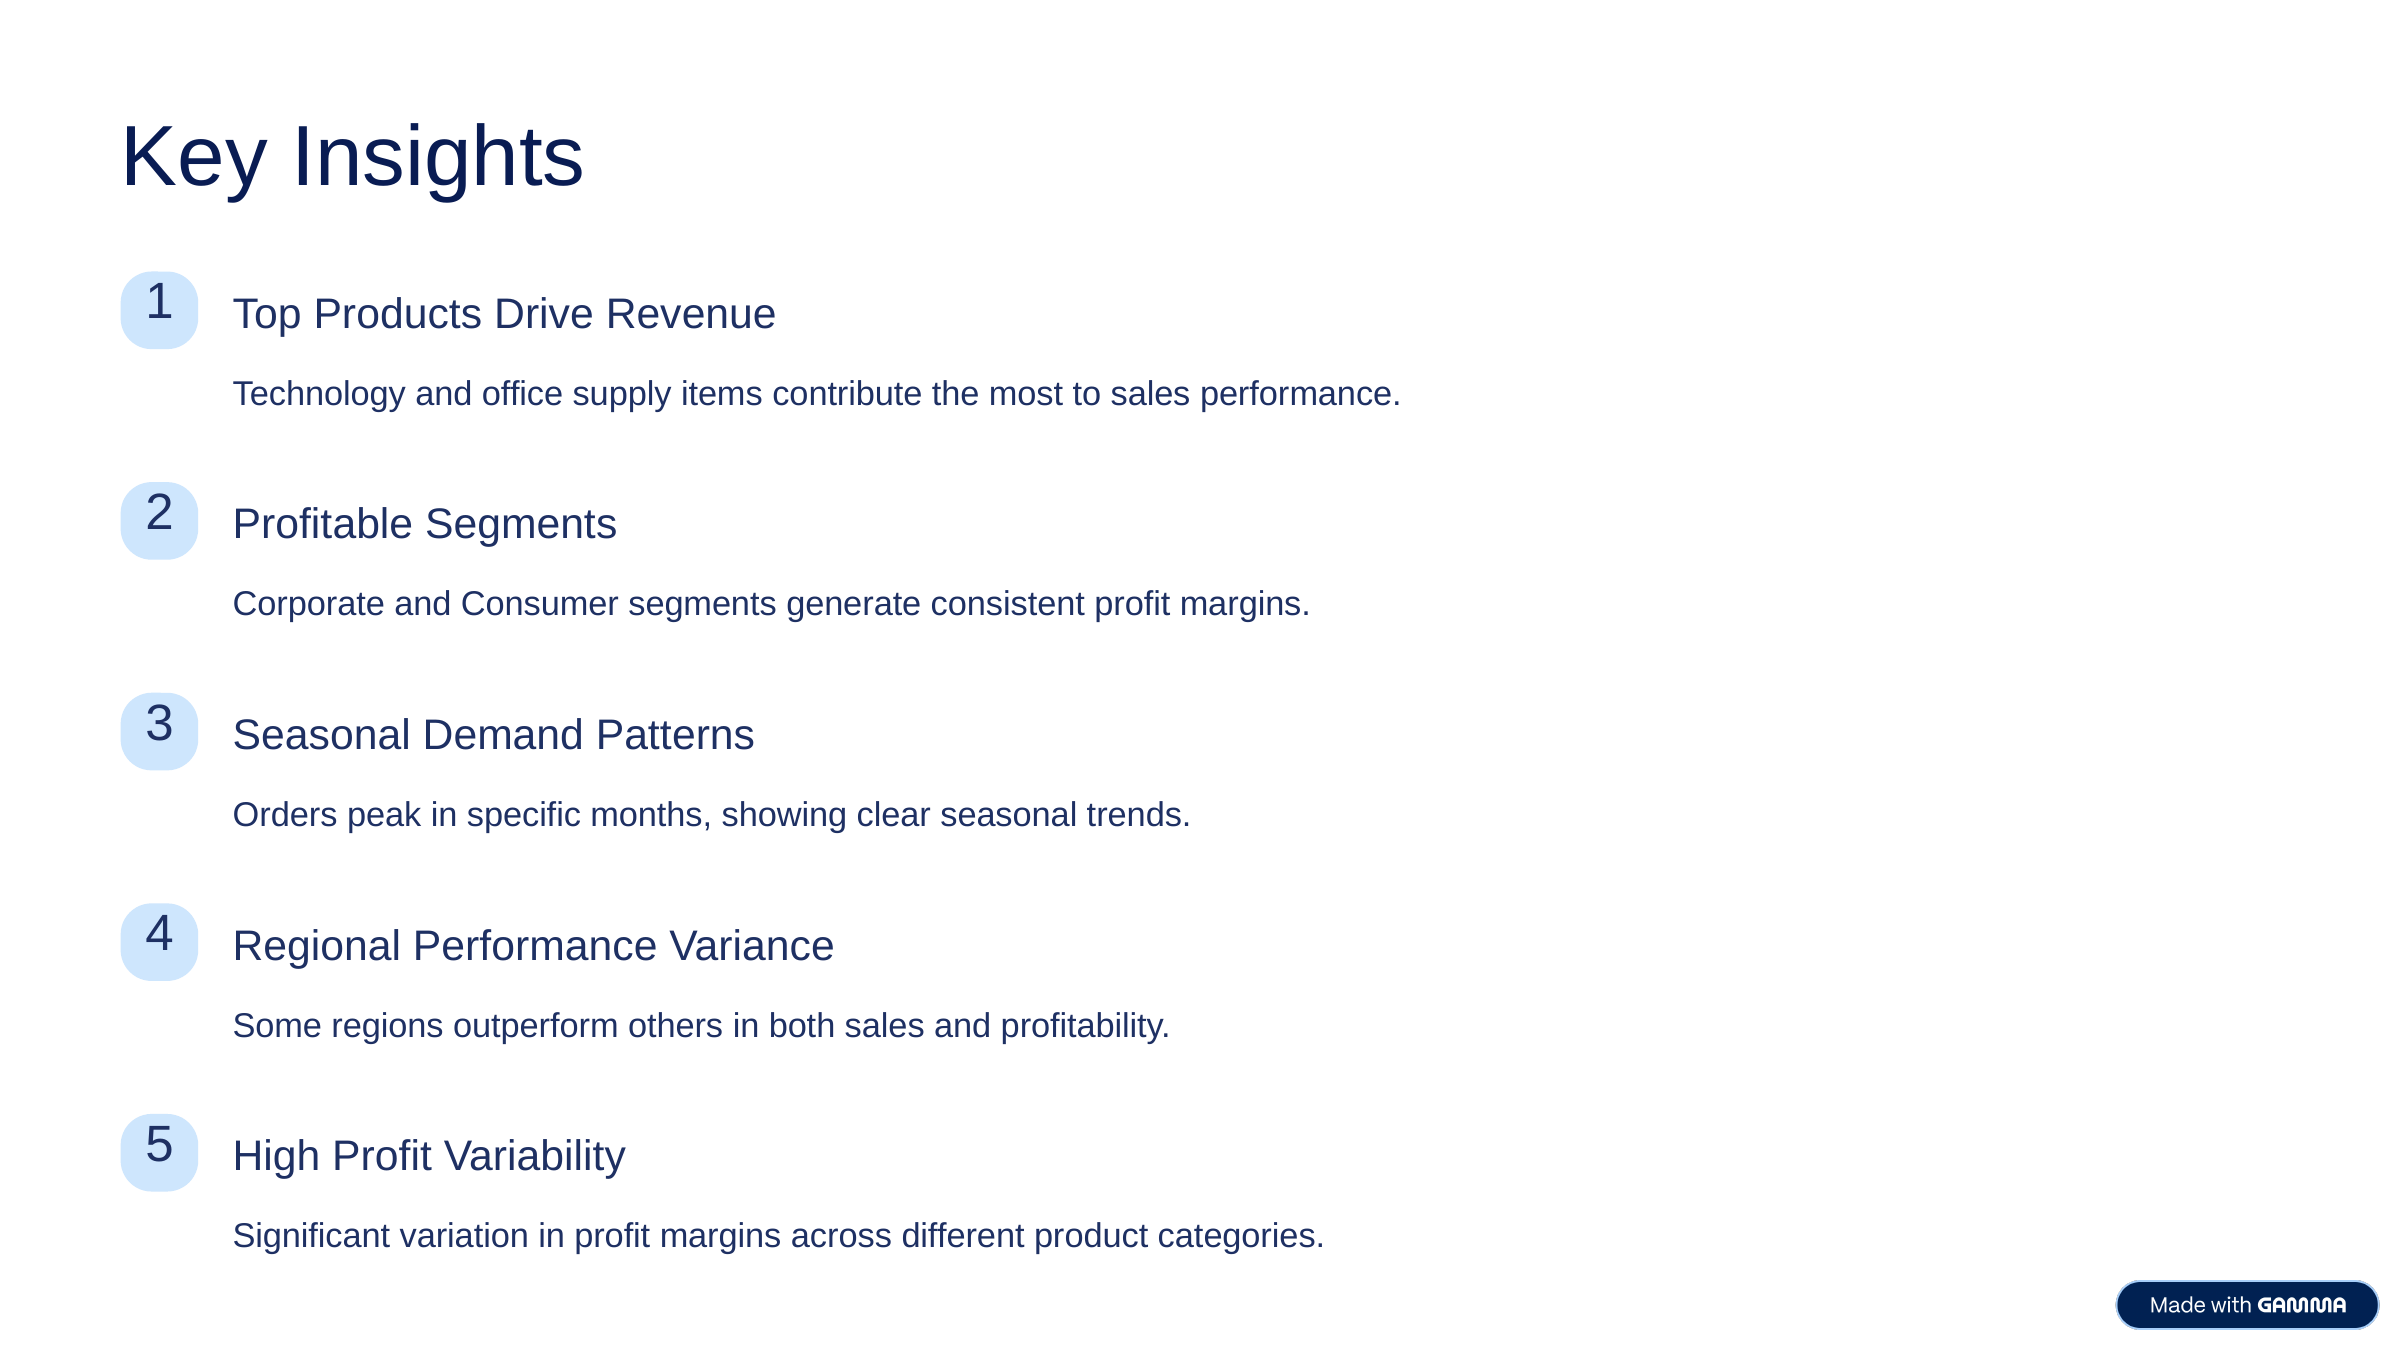

Key Insights

1
Top Products Drive Revenue
Technology and office supply items contribute the most to sales performance.

2
Profitable Segments
Corporate and Consumer segments generate consistent profit margins.

3
Seasonal Demand Patterns
Orders peak in specific months, showing clear seasonal trends.

4
Regional Performance Variance
Some regions outperform others in both sales and profitability.

5
High Profit Variability
Significant variation in profit margins across different product categories.